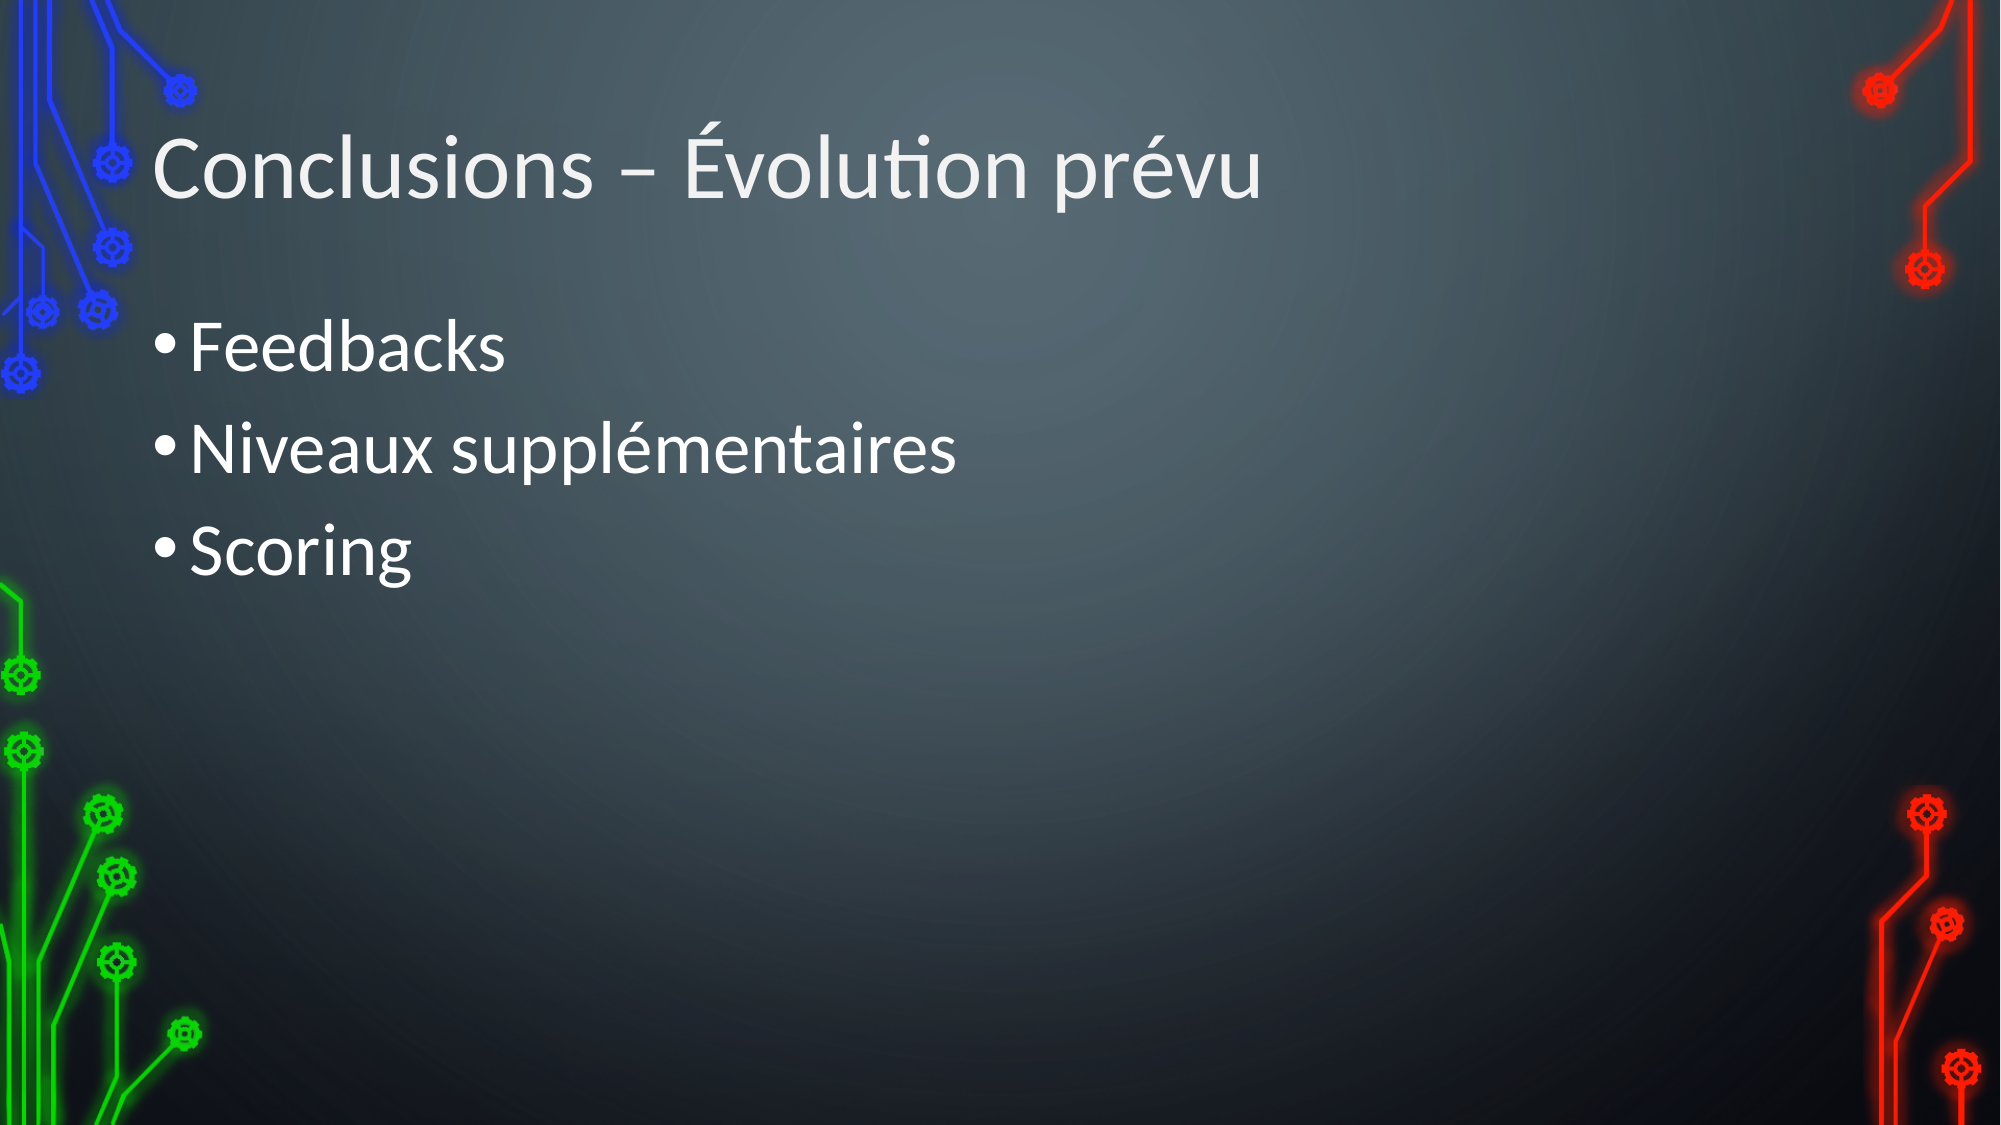

# Conclusions – Évolution prévu
Feedbacks
Niveaux supplémentaires
Scoring